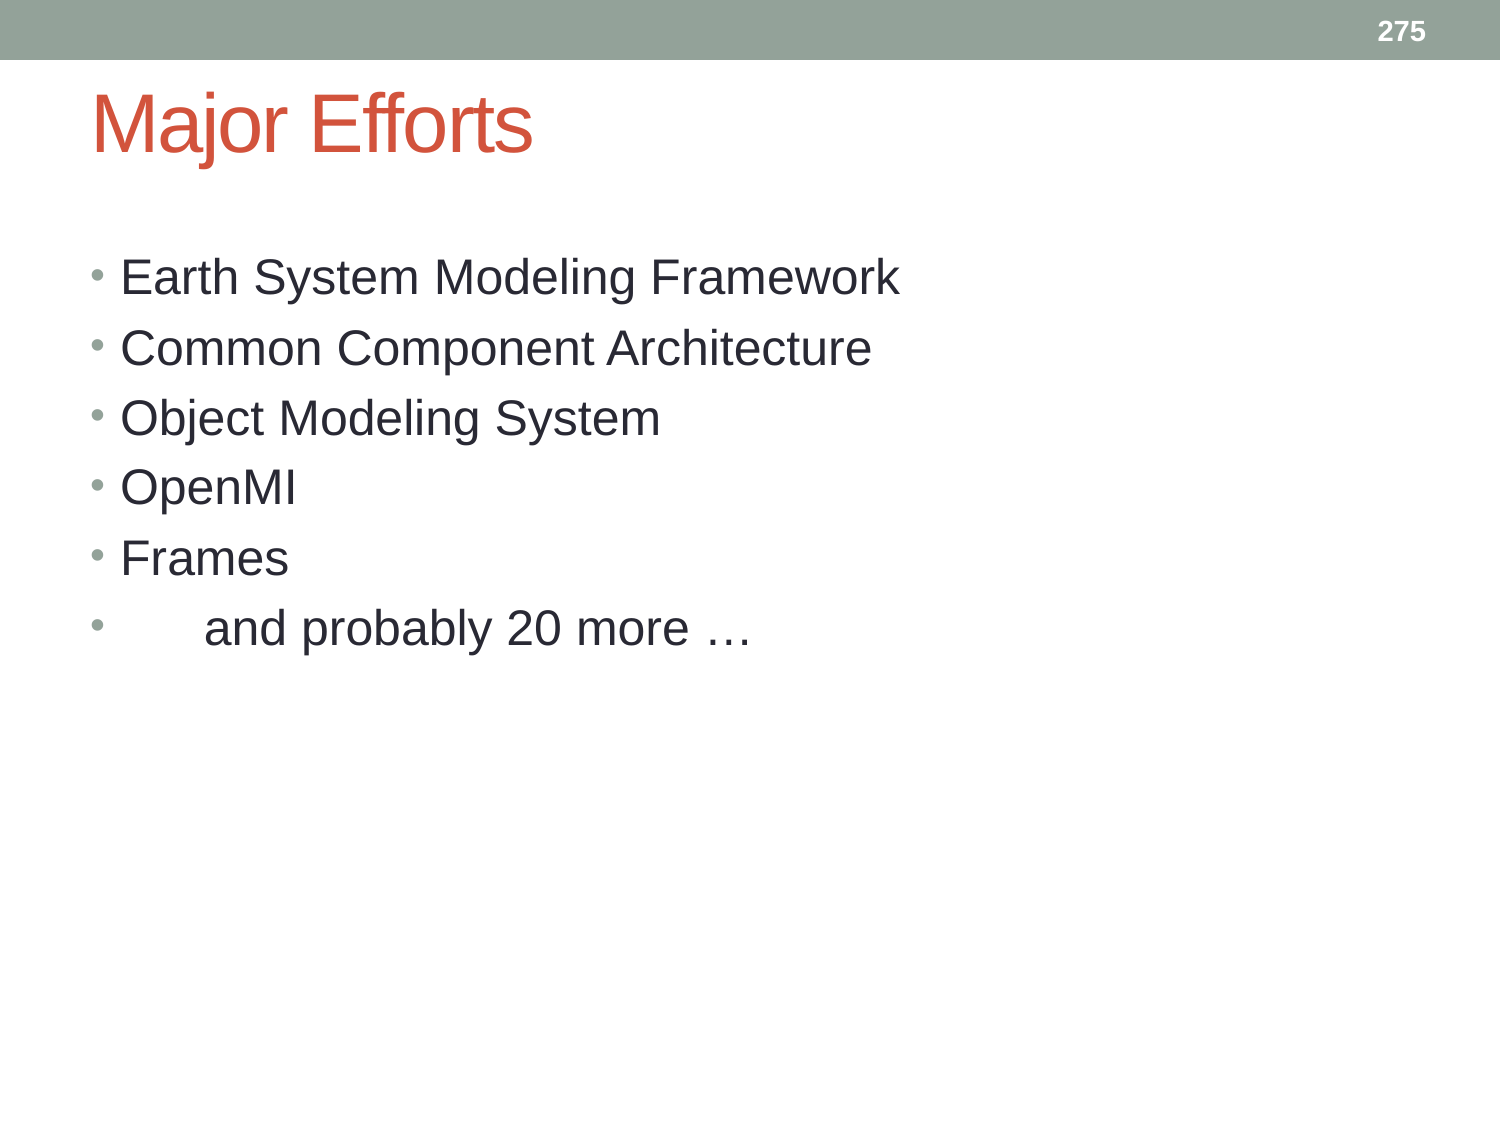

275
# Major Efforts
Earth System Modeling Framework
Common Component Architecture
Object Modeling System
OpenMI
Frames
      and probably 20 more …